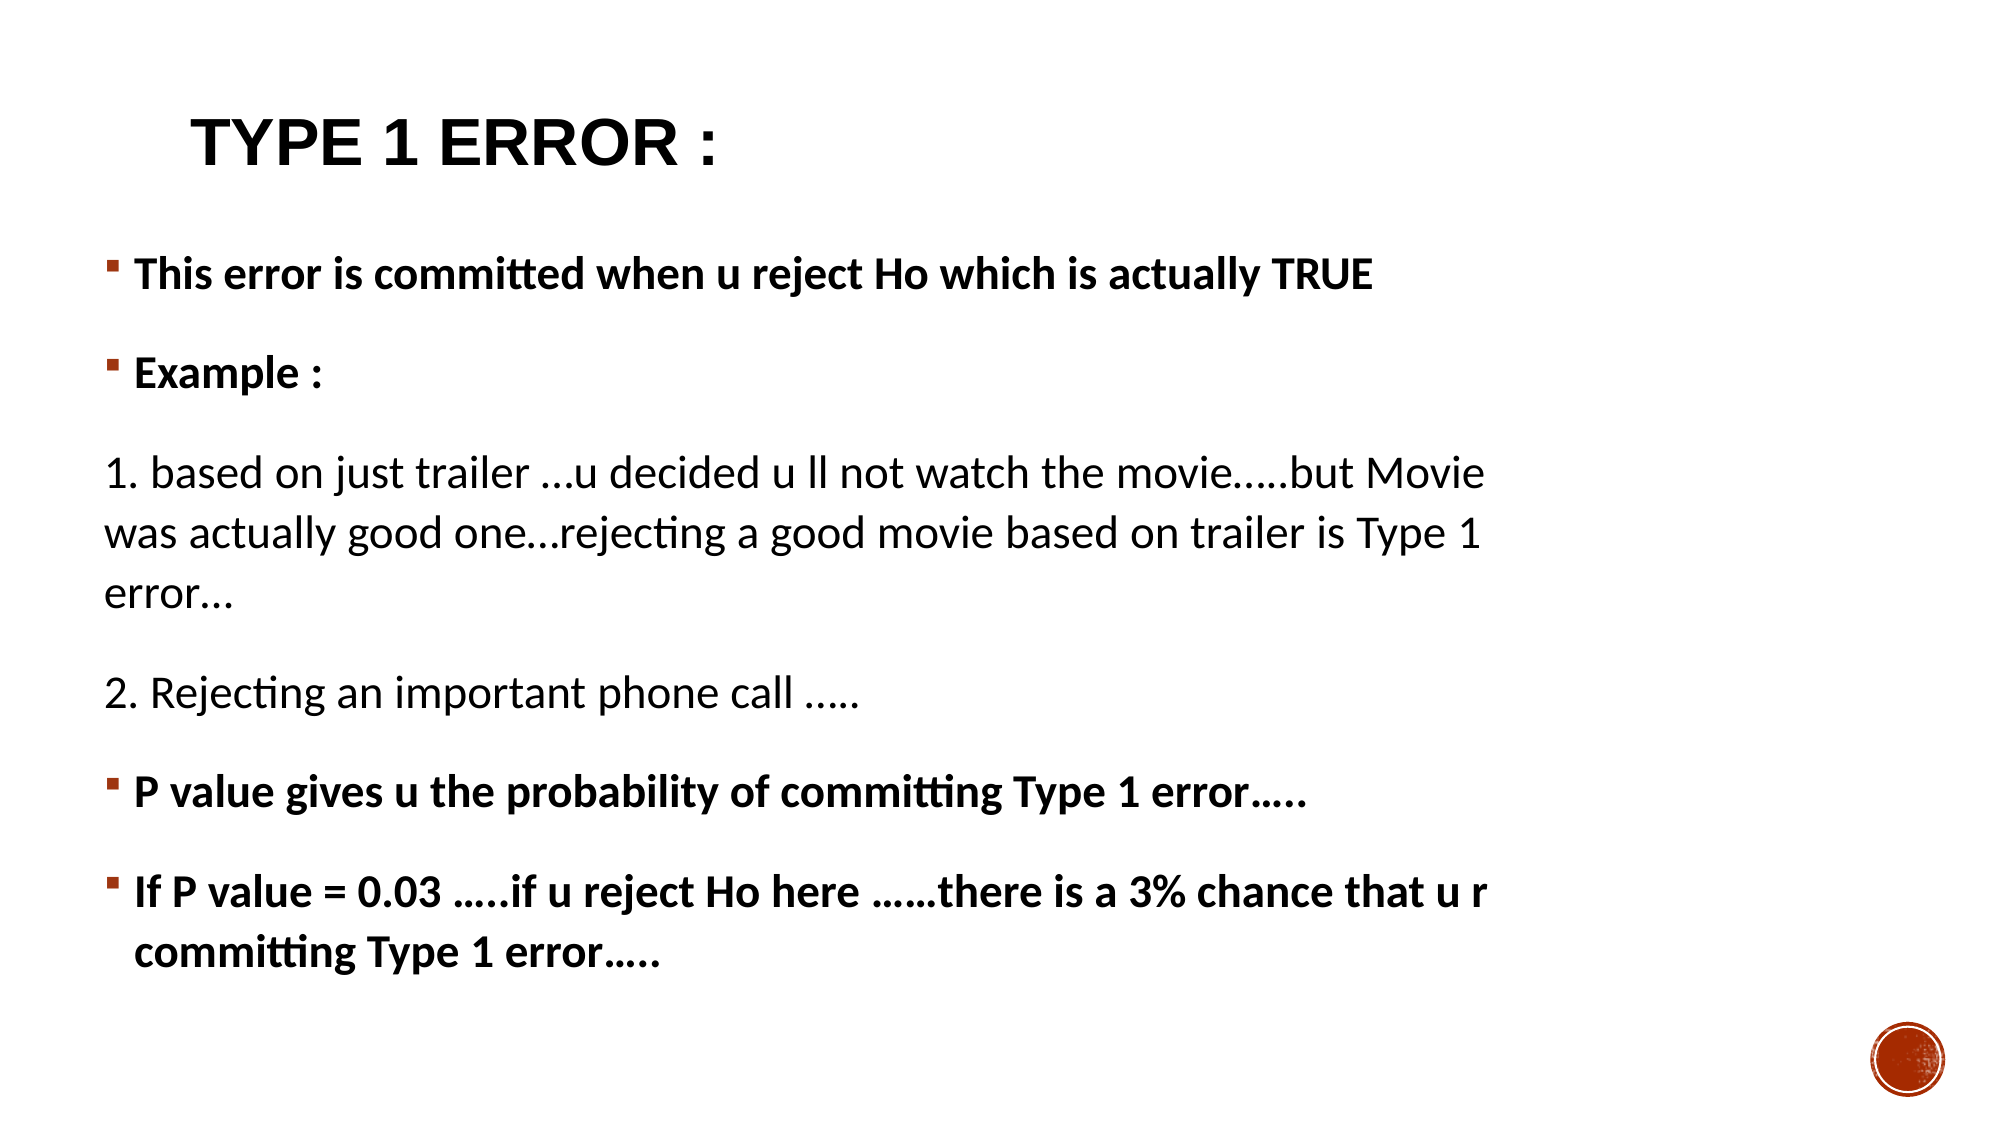

# Type 1 error :
This error is committed when u reject Ho which is actually TRUE
Example :
1. based on just trailer …u decided u ll not watch the movie…..but Movie was actually good one…rejecting a good movie based on trailer is Type 1 error…
2. Rejecting an important phone call …..
P value gives u the probability of committing Type 1 error…..
If P value = 0.03 …..if u reject Ho here ……there is a 3% chance that u r committing Type 1 error…..